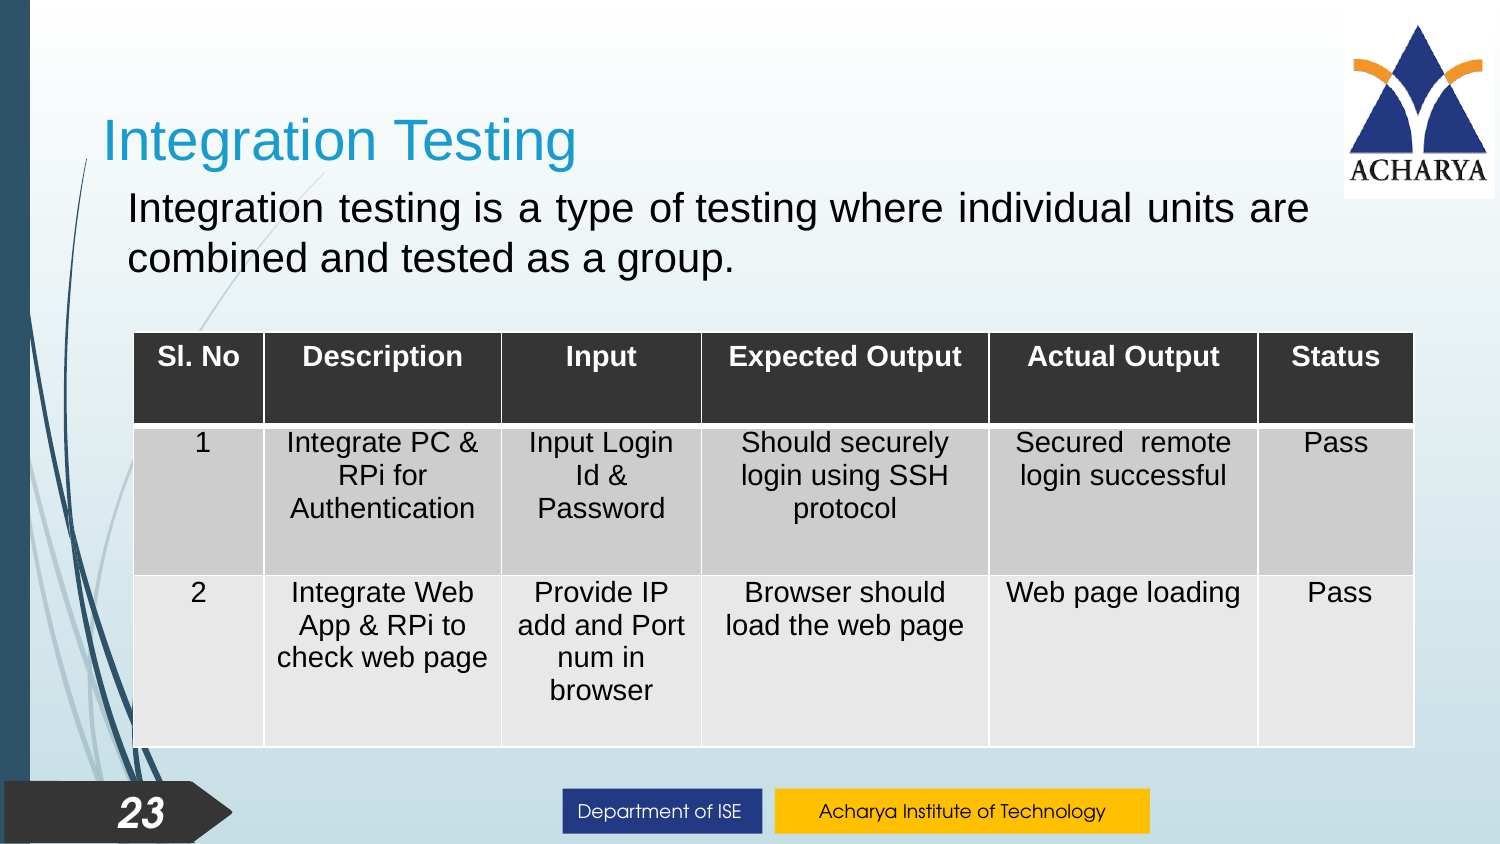

# Integration Testing
Integration testing is a type of testing where individual units are combined and tested as a group.
| Sl. No | Description | Input | Expected Output | Actual Output | Status |
| --- | --- | --- | --- | --- | --- |
| 1 | Integrate PC & RPi for Authentication | Input Login Id & Password | Should securely login using SSH protocol | Secured remote login successful | Pass |
| 2 | Integrate Web App & RPi to check web page | Provide IP add and Port num in browser | Browser should load the web page | Web page loading | Pass |
23